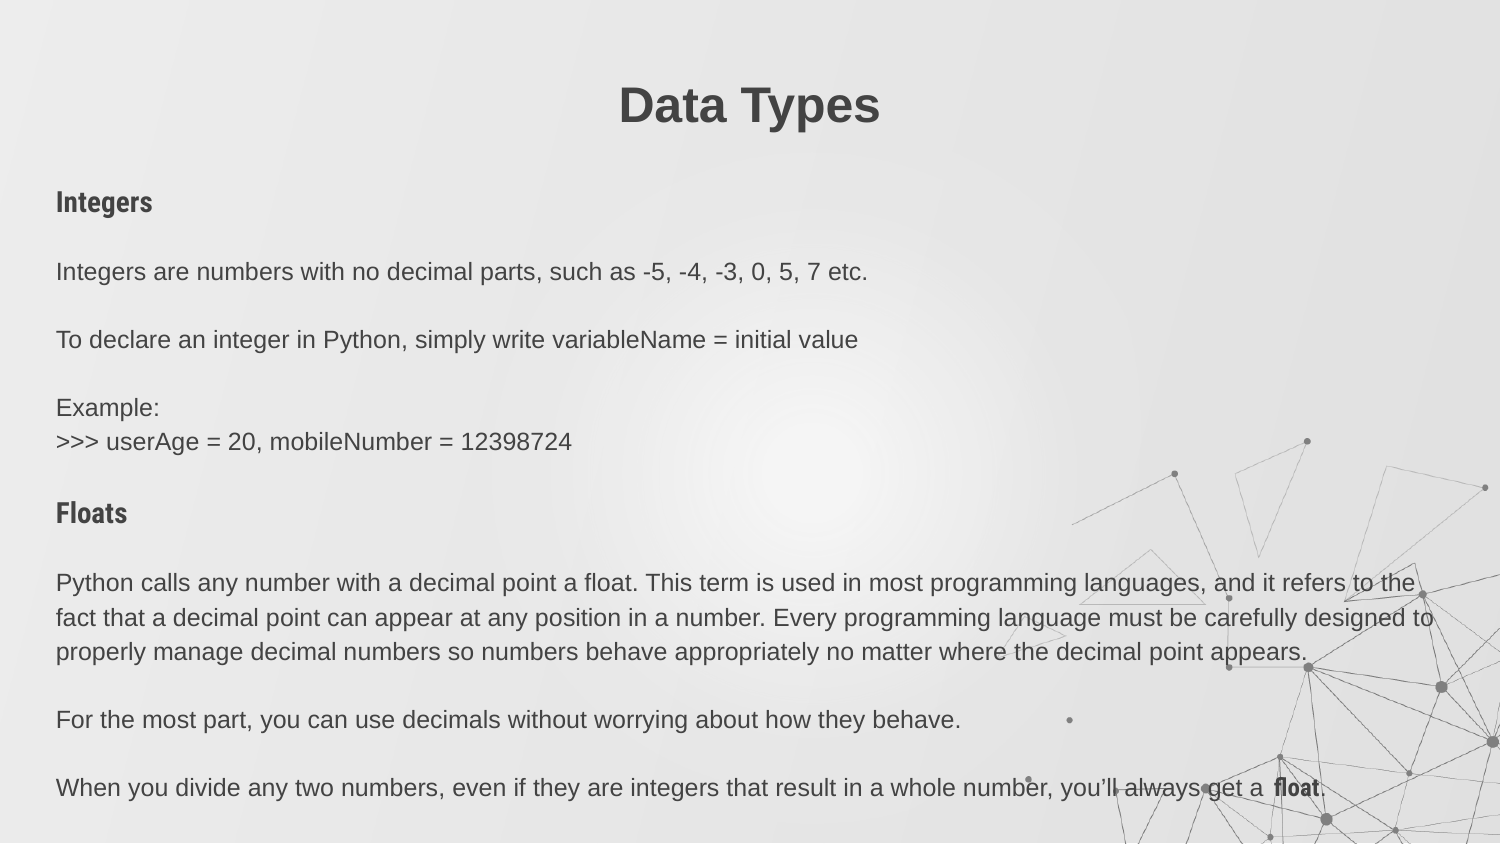

# Data Types
Integers
Integers are numbers with no decimal parts, such as -5, -4, -3, 0, 5, 7 etc.
To declare an integer in Python, simply write variableName = initial value
Example:
>>> userAge = 20, mobileNumber = 12398724
Floats
Python calls any number with a decimal point a float. This term is used in most programming languages, and it refers to the fact that a decimal point can appear at any position in a number. Every programming language must be carefully designed to properly manage decimal numbers so numbers behave appropriately no matter where the decimal point appears.
For the most part, you can use decimals without worrying about how they behave.
When you divide any two numbers, even if they are integers that result in a whole number, you’ll always get a float.